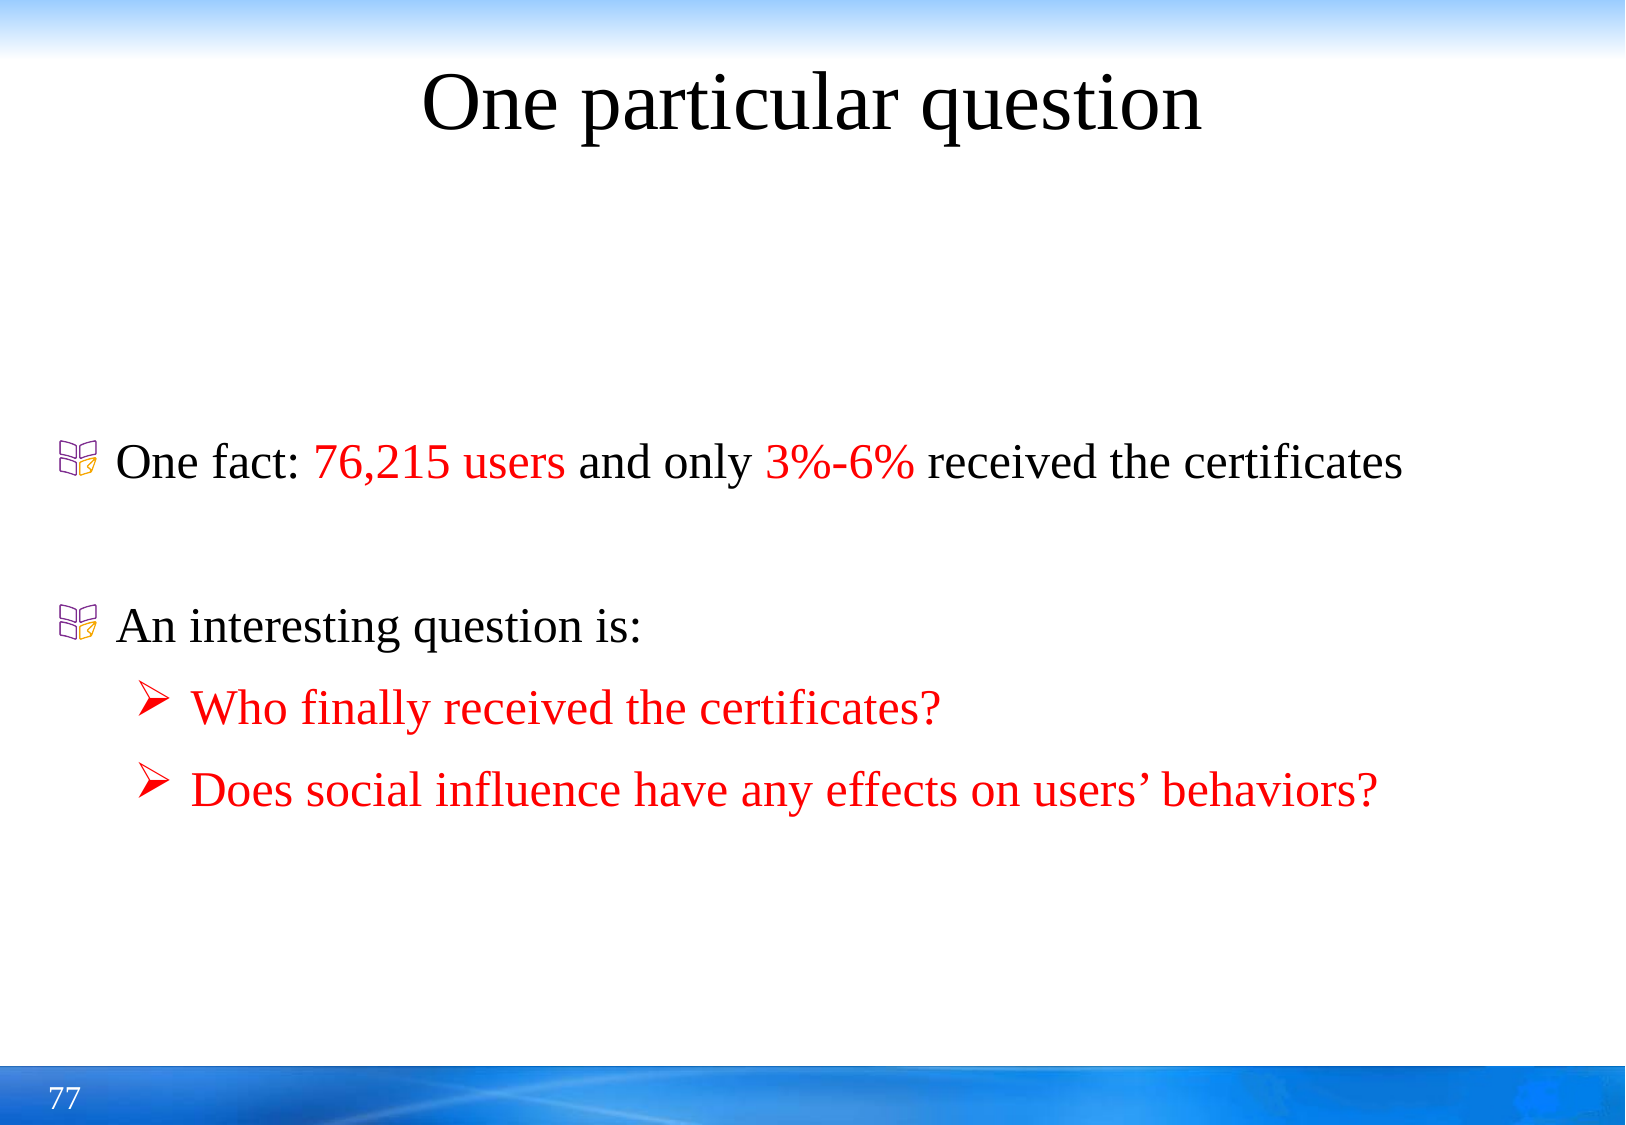

# One particular question
One fact: 76,215 users and only 3%-6% received the certificates

An interesting question is:
Who finally received the certificates?
Does social influence have any effects on users’ behaviors?